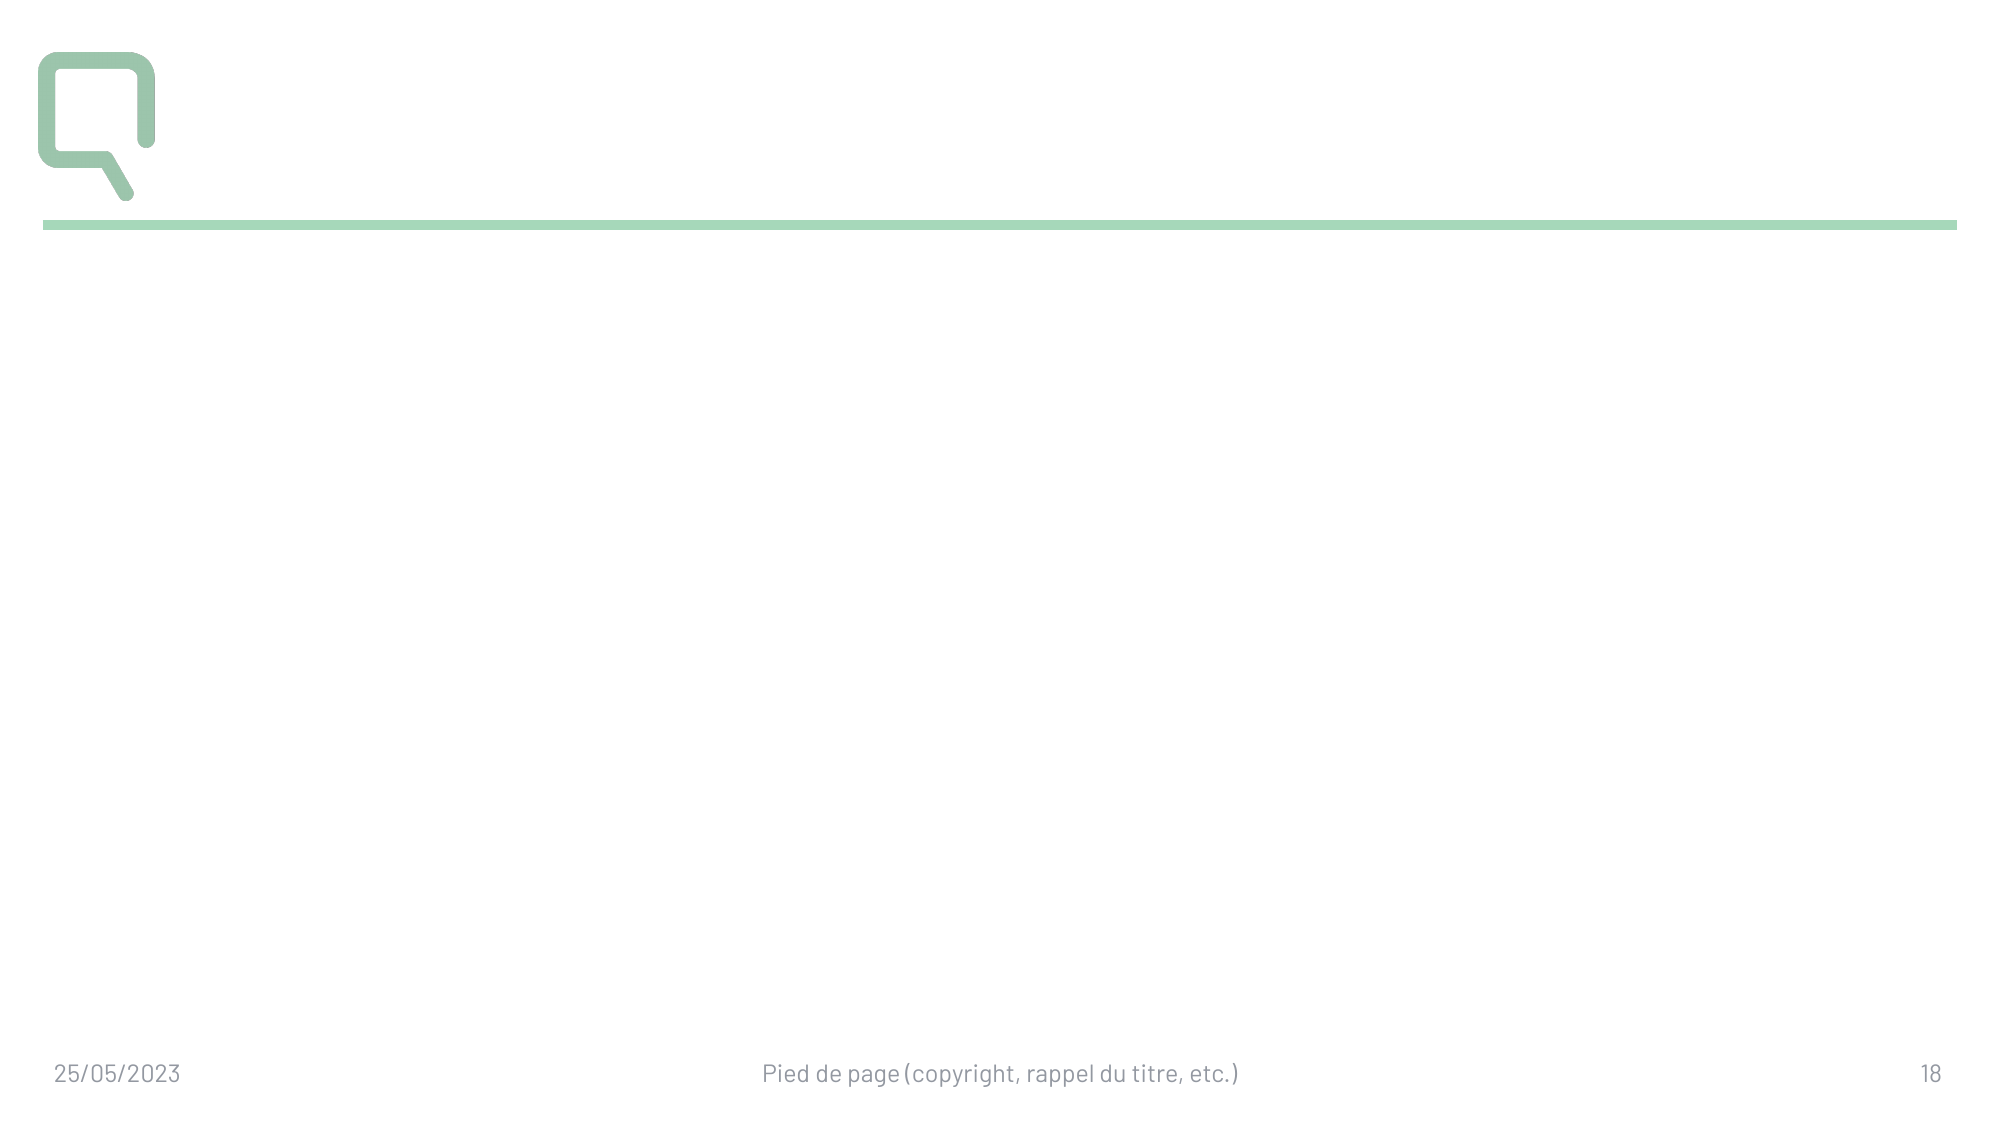

#

25/05/2023
Pied de page (copyright, rappel du titre, etc.)
18